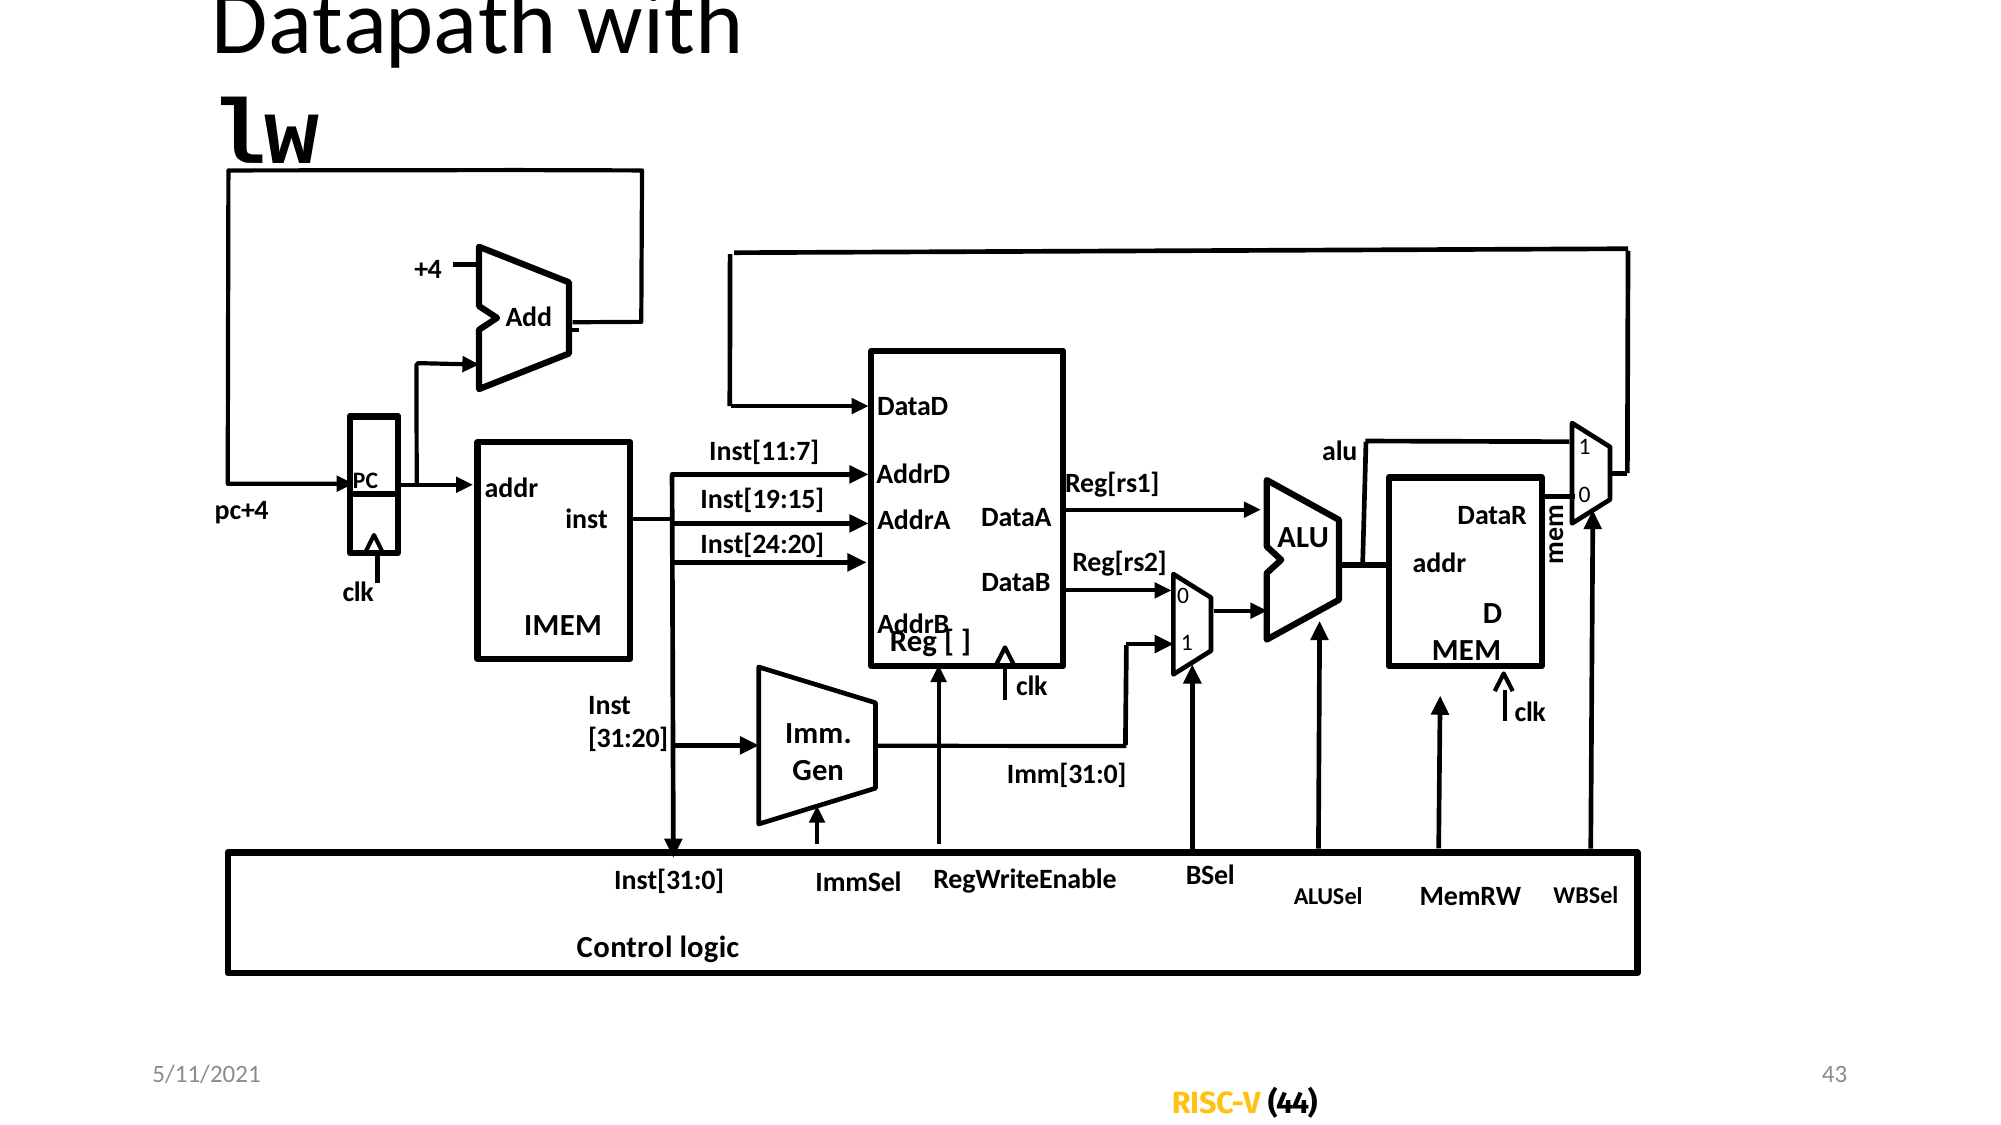

# Datapath with lw

+4
Add

DataD

PC

1
alu
Inst[11:7]

AddrD
Reg[rs1]

addr

0
DataR  addr
DMEM
Inst[19:15]
AddrA  AddrB
pc+4
DataA
inst
mem

ALU
Inst[24:20]
Reg[rs2]
DataB

clk
0

IMEM

Reg [ ]
1
clk

Inst
clk
Imm.  Gen
[31:20]

Imm[31:0]
BSel
RegWriteEnable
Inst[31:0]
ALUSel	MemRW	WBSel
ImmSel
Control logic
5/11/2021
43
RISC-V (44)